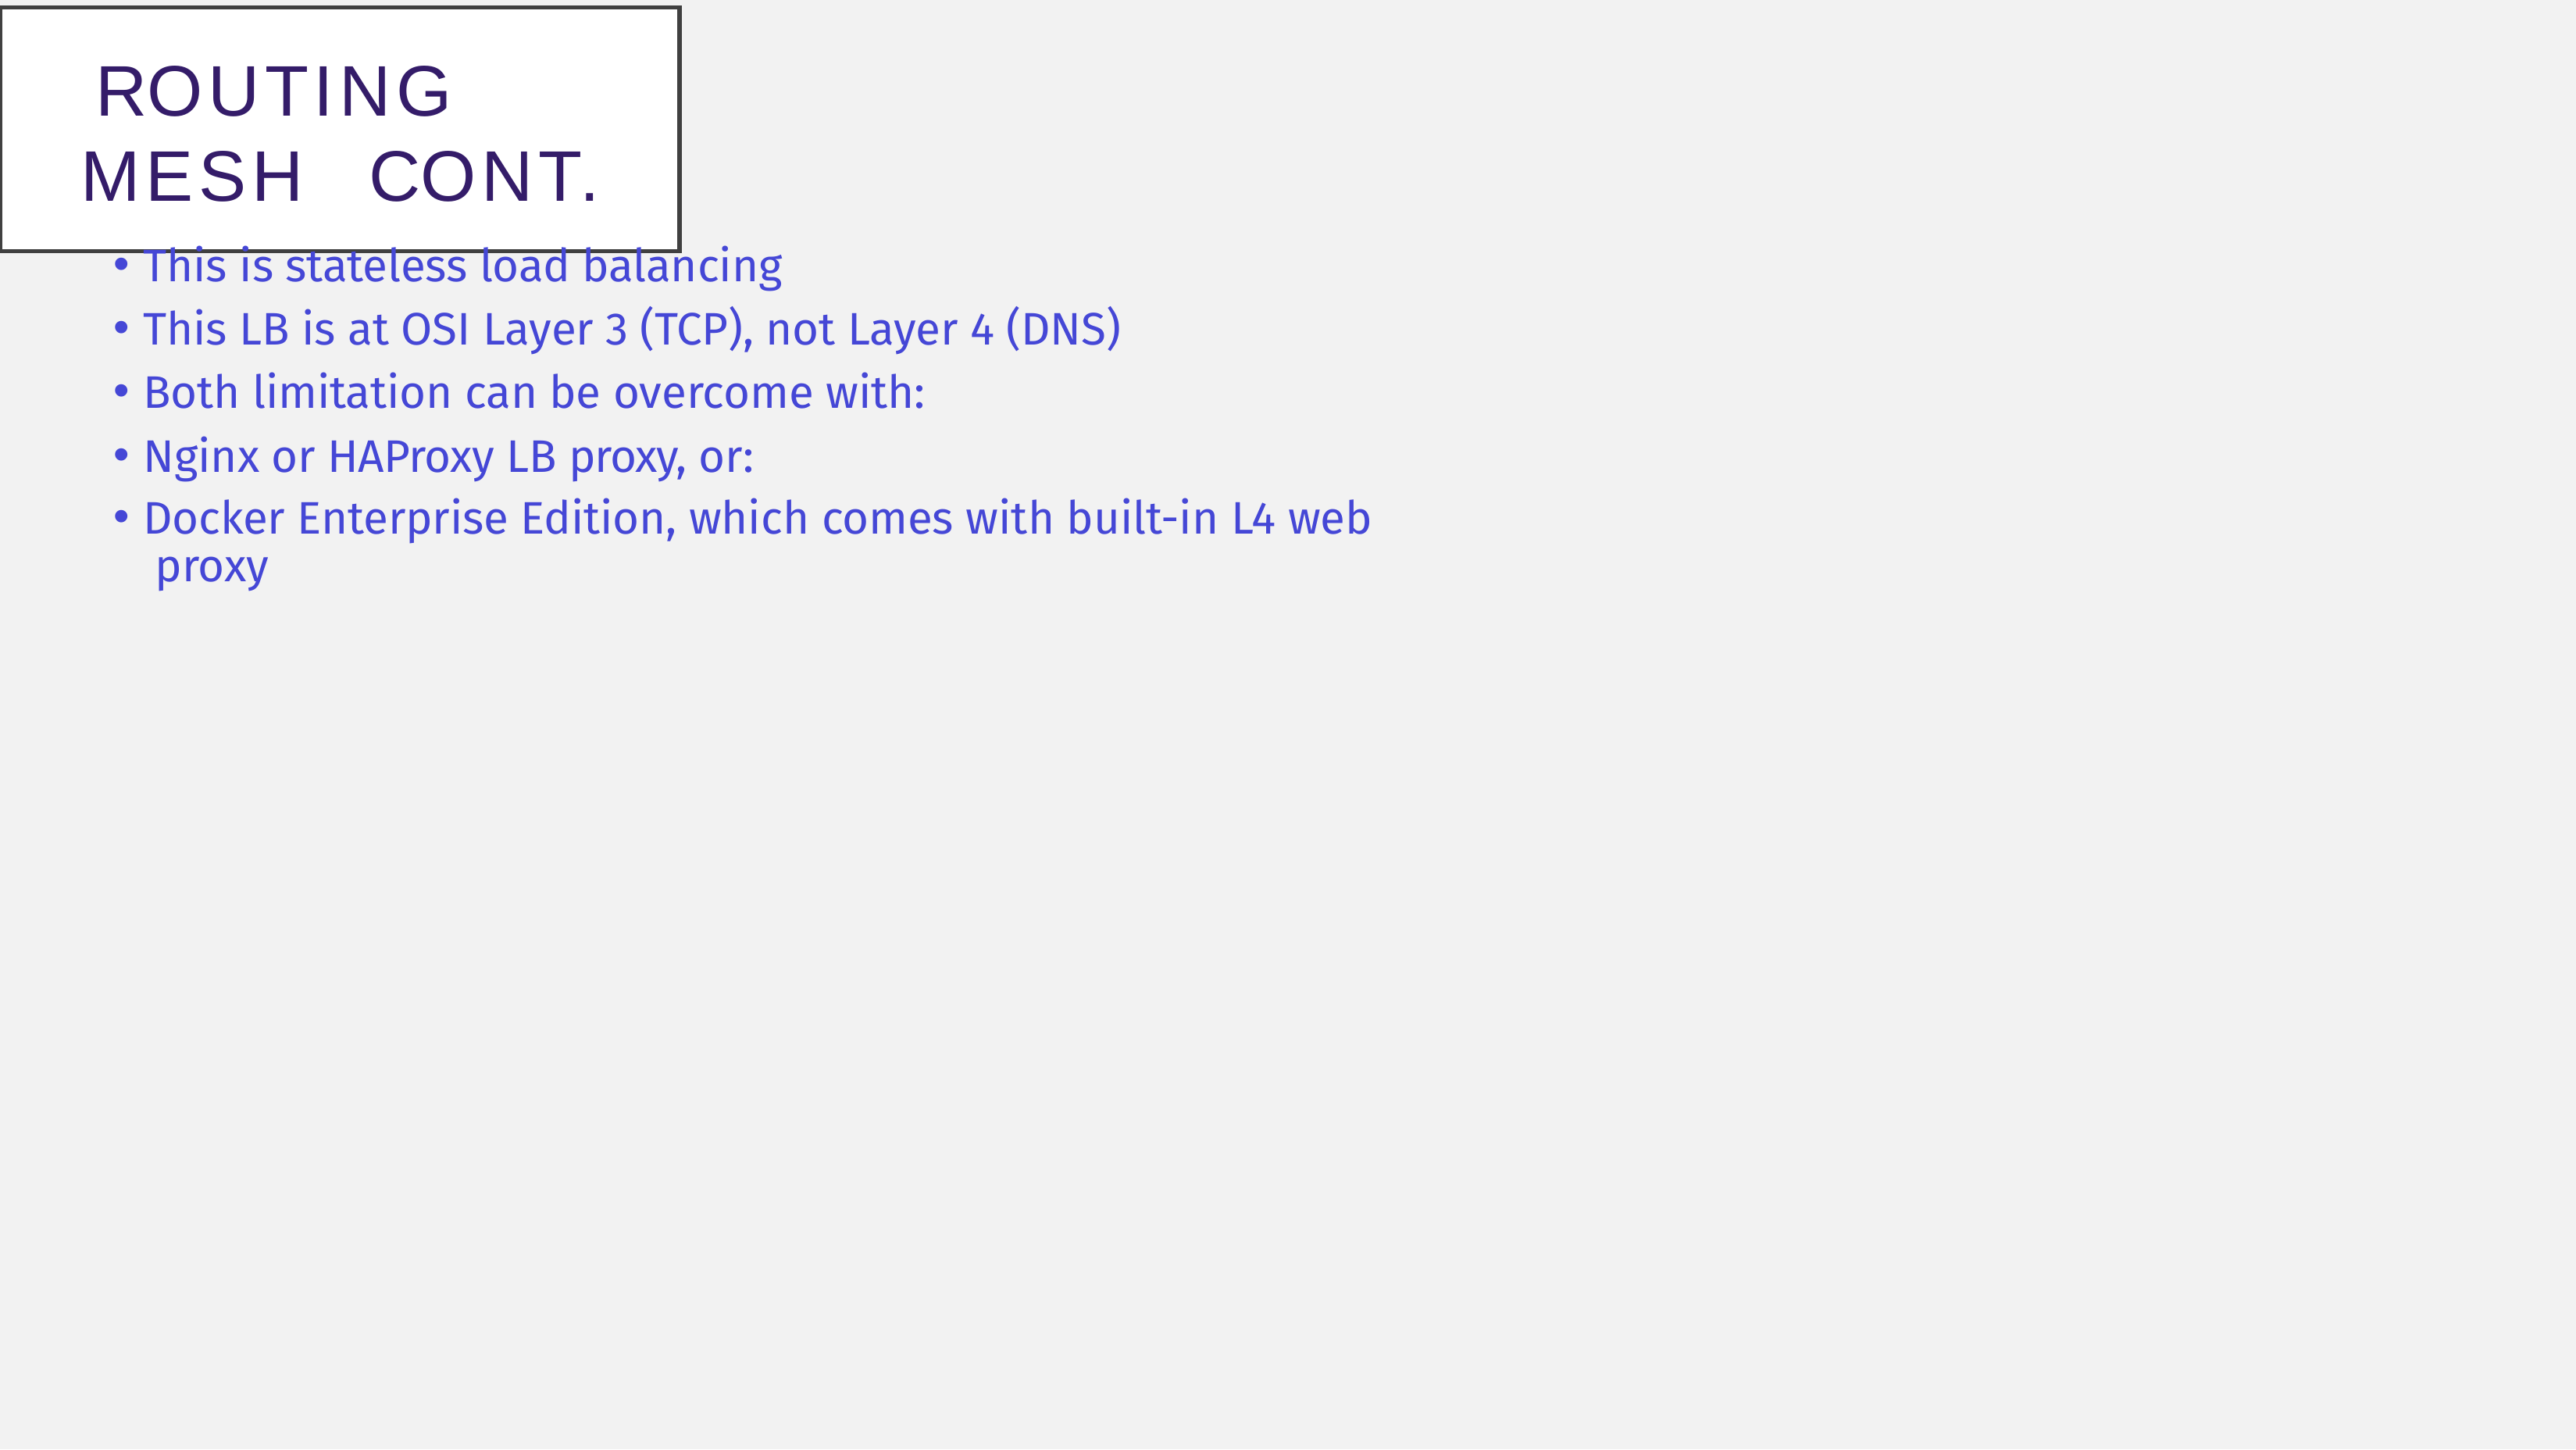

Routing	Mesh	Cont.
This is stateless load balancing
This LB is at OSI Layer 3 (TCP), not Layer 4 (DNS)
Both limitation can be overcome with:
Nginx or HAProxy LB proxy, or:
Docker Enterprise Edition, which comes with built-in L4 web  proxy